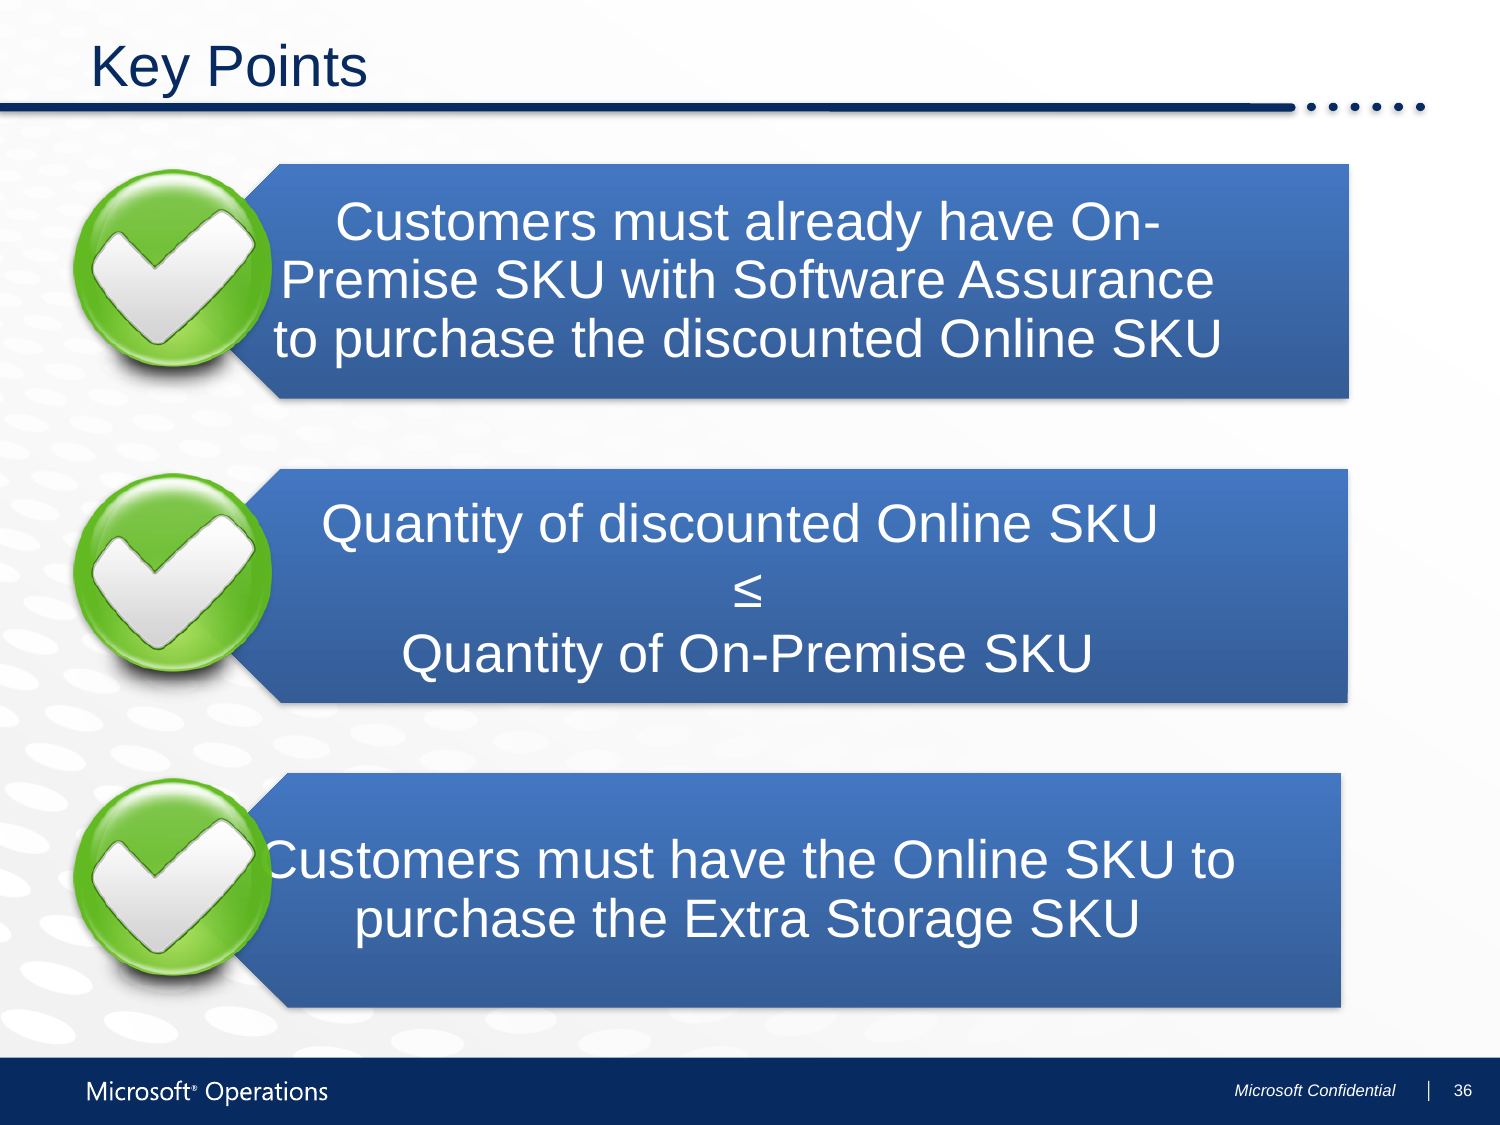

# Key Points
Customers must already have On-Premise SKU with Software Assurance to purchase the discounted Online SKU
Quantity of discounted Online SKU
≤
Quantity of On-Premise SKU
Customers must have the Online SKU to purchase the Extra Storage SKU